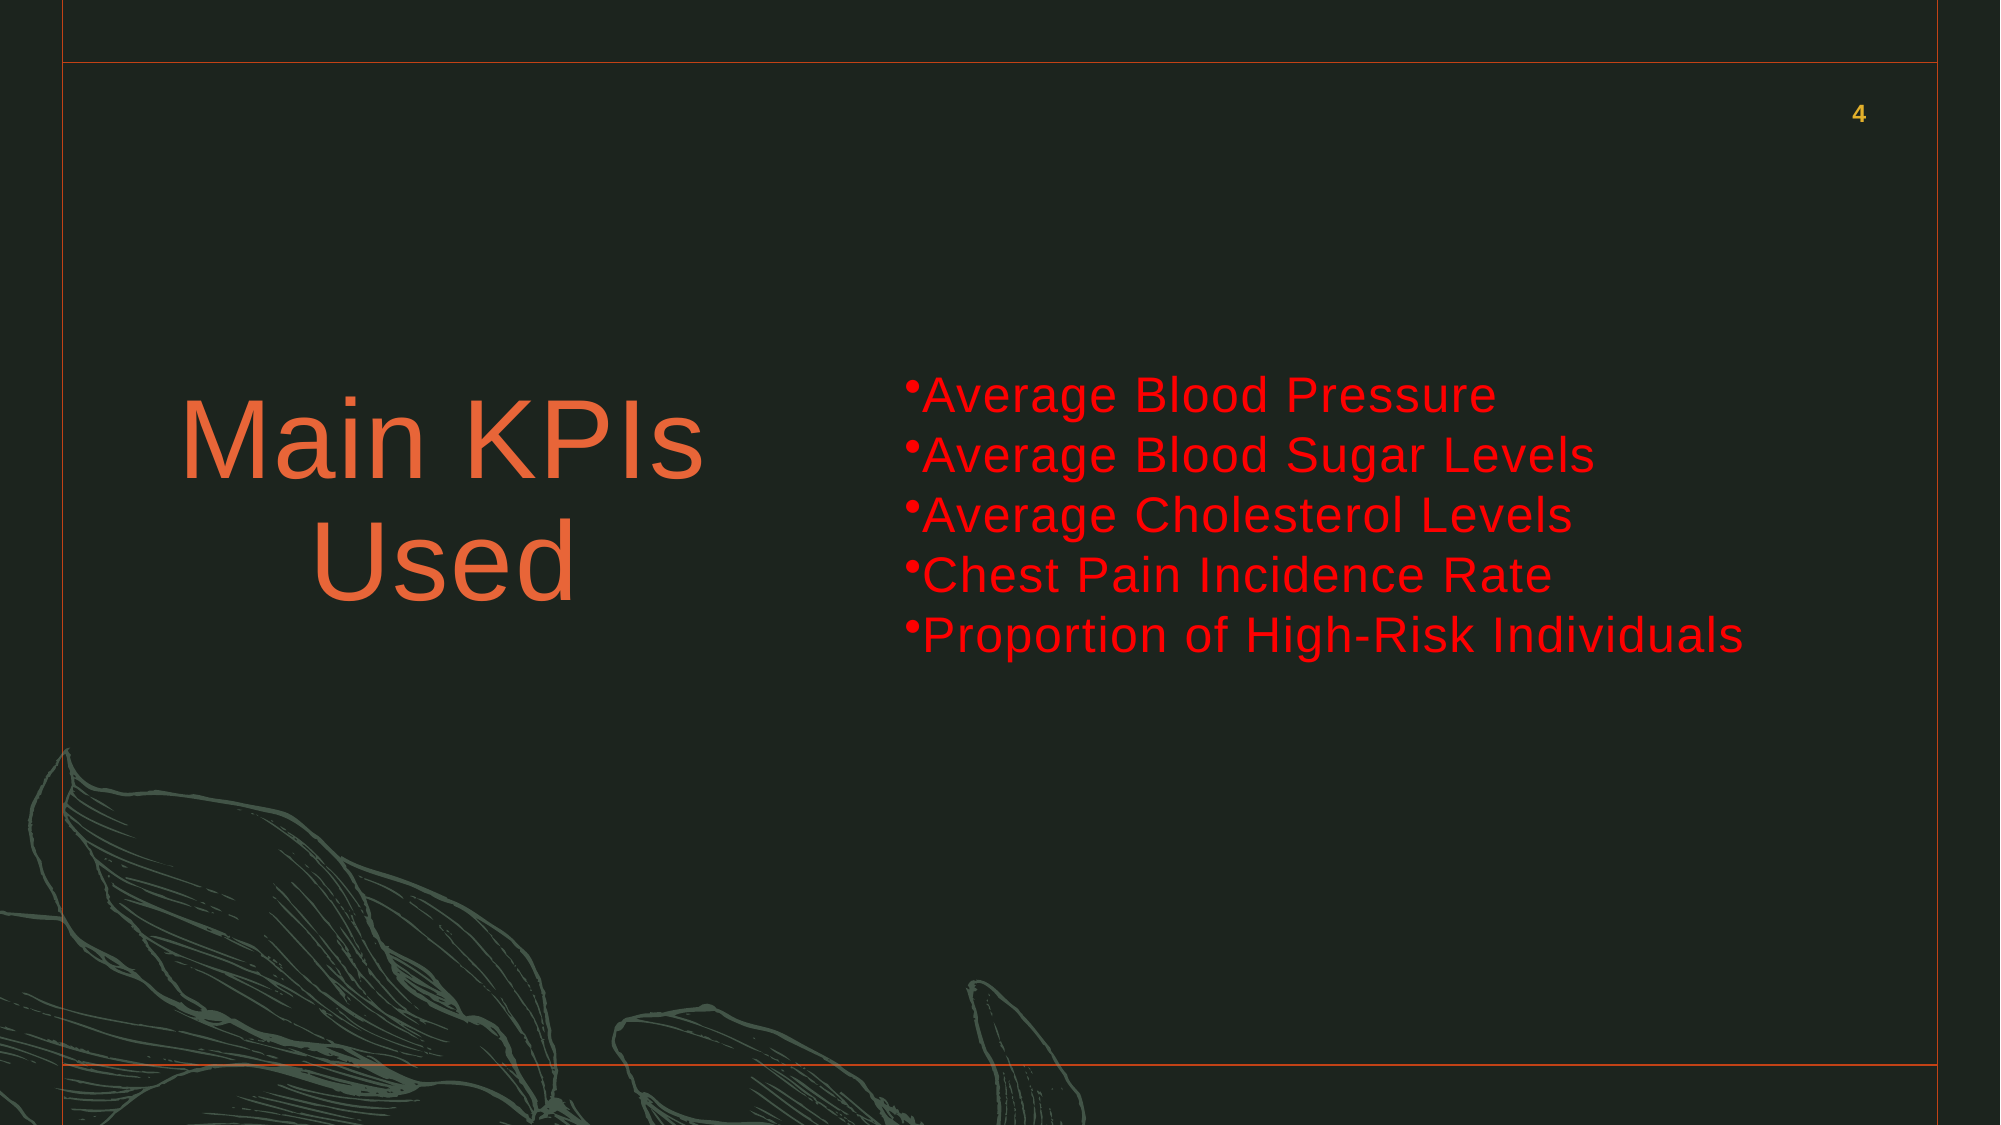

4
# Main KPIs Used

Average Blood Pressure
Average Blood Sugar Levels
Average Cholesterol Levels
Chest Pain Incidence Rate
Proportion of High-Risk Individuals